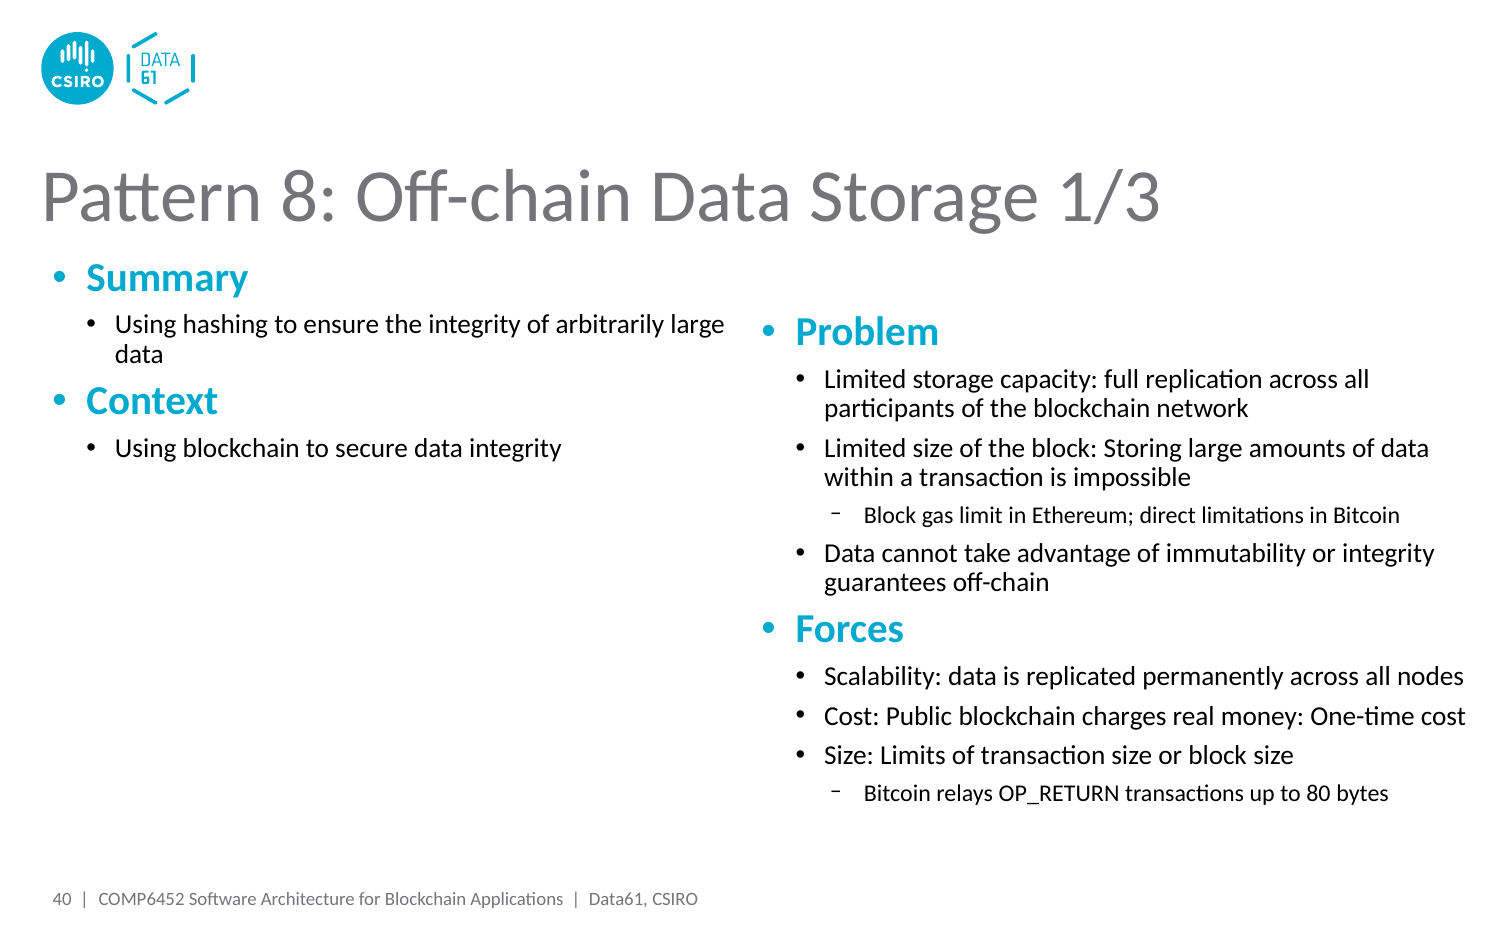

# Pattern 8: Off-chain Data Storage 1/3
Summary
Using hashing to ensure the integrity of arbitrarily large data
Context
Using blockchain to secure data integrity

Problem
Limited storage capacity: full replication across all participants of the blockchain network
Limited size of the block: Storing large amounts of data within a transaction is impossible
Block gas limit in Ethereum; direct limitations in Bitcoin
Data cannot take advantage of immutability or integrity guarantees off-chain
Forces
Scalability: data is replicated permanently across all nodes
Cost: Public blockchain charges real money: One-time cost
Size: Limits of transaction size or block size
Bitcoin relays OP_RETURN transactions up to 80 bytes
40  |
COMP6452 Software Architecture for Blockchain Applications  |  Data61, CSIRO